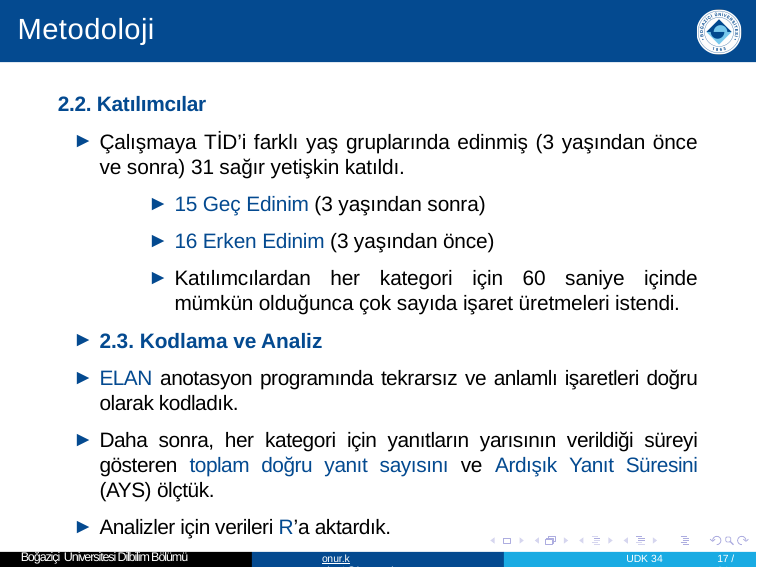

# Metodoloji
2.2. Katılımcılar
Çalışmaya TİD’i farklı yaş gruplarında edinmiş (3 yaşından önce ve sonra) 31 sağır yetişkin katıldı.
15 Geç Edinim (3 yaşından sonra)
16 Erken Edinim (3 yaşından önce)
Katılımcılardan her kategori için 60 saniye içinde mümkün olduğunca çok sayıda işaret üretmeleri istendi.
2.3. Kodlama ve Analiz
ELAN anotasyon programında tekrarsız ve anlamlı işaretleri doğru olarak kodladık.
Daha sonra, her kategori için yanıtların yarısının verildiği süreyi gösteren toplam doğru yanıt sayısını ve Ardışık Yanıt Süresini (AYS) ölçtük.
Analizler için verileri R’a aktardık.

Boğaziçi  Üniversitesi Dilbilim Bölümü
onur.keles1@boun.edu.tr
UDK 34
17 / 34